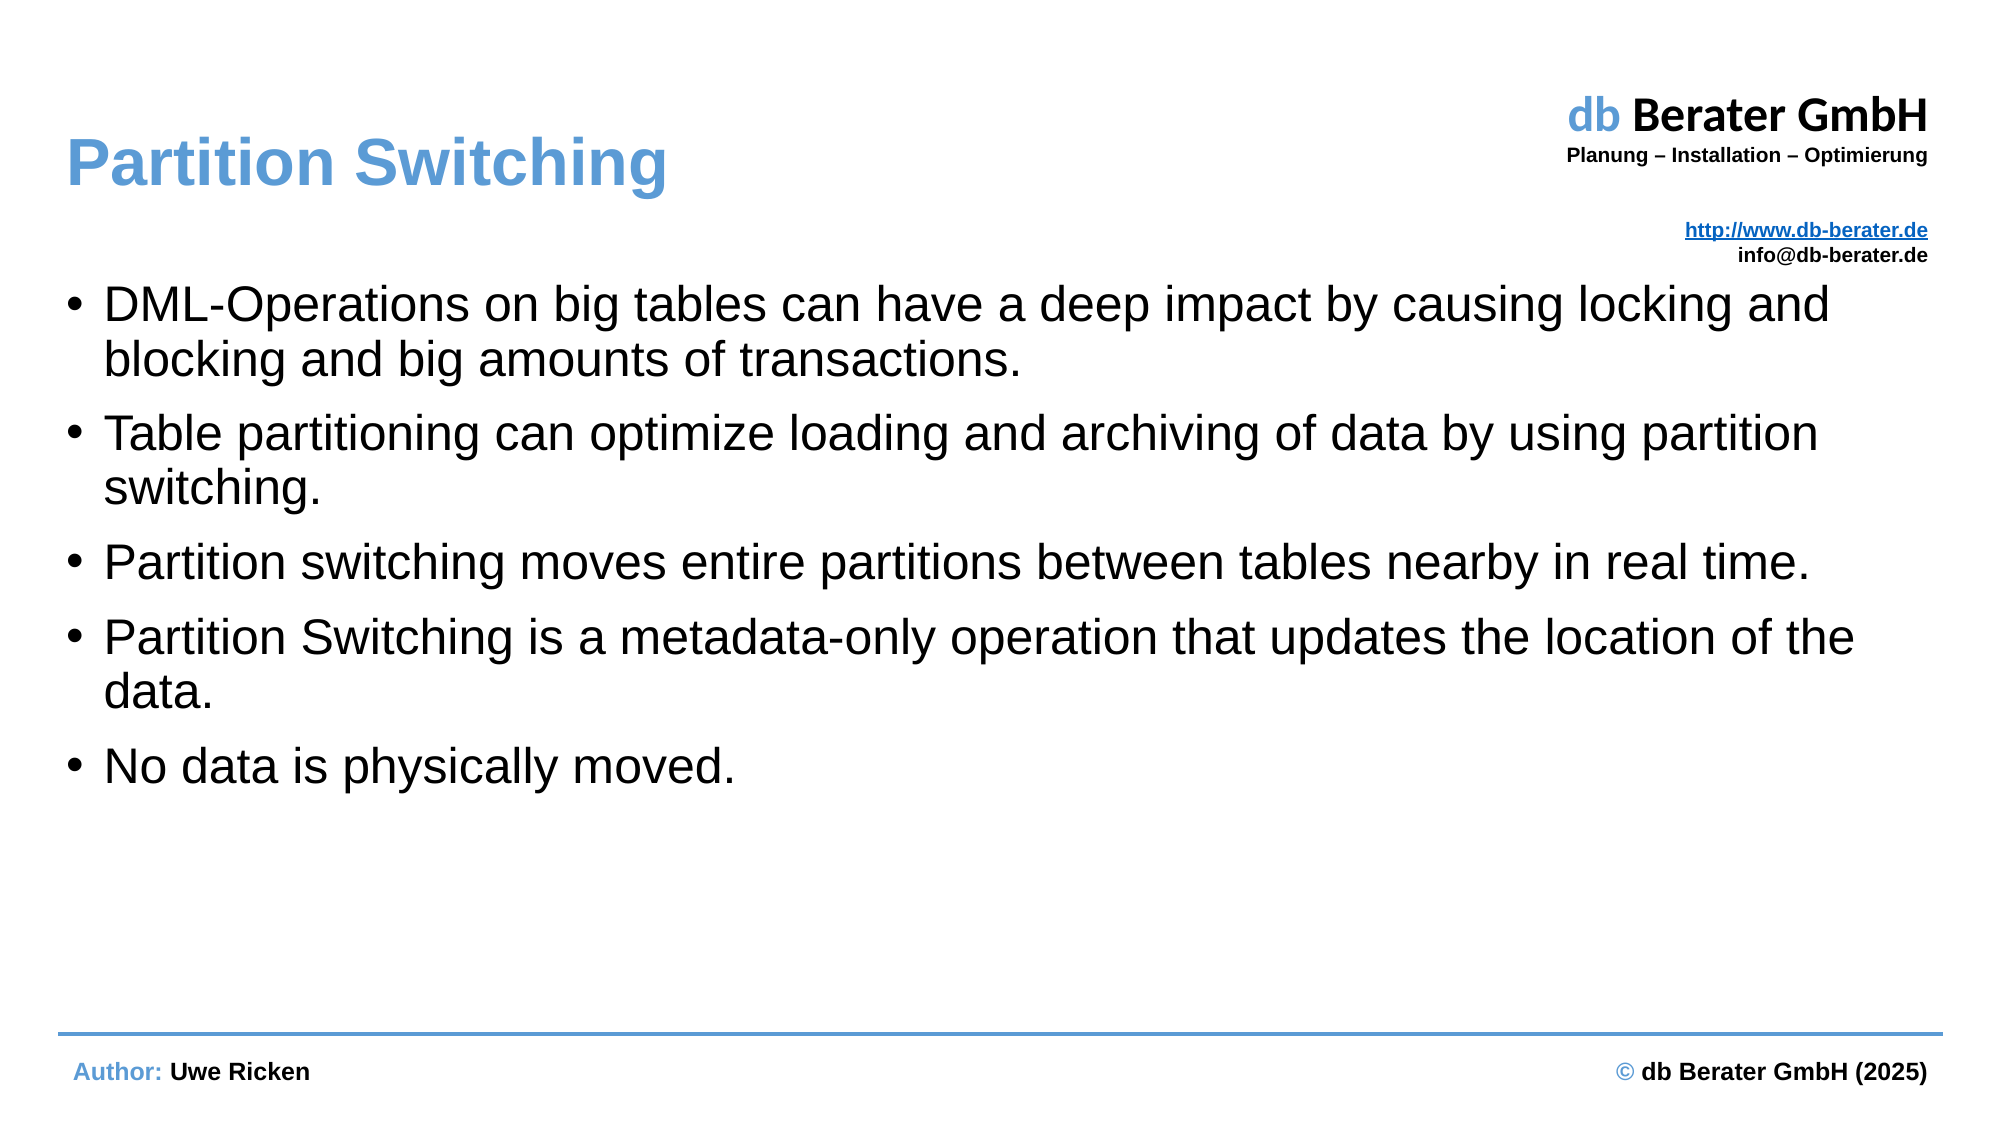

# Partition Switching
DML-Operations on big tables can have a deep impact by causing locking and blocking and big amounts of transactions.
Table partitioning can optimize loading and archiving of data by using partition switching.
Partition switching moves entire partitions between tables nearby in real time.
Partition Switching is a metadata-only operation that updates the location of the data.
No data is physically moved.